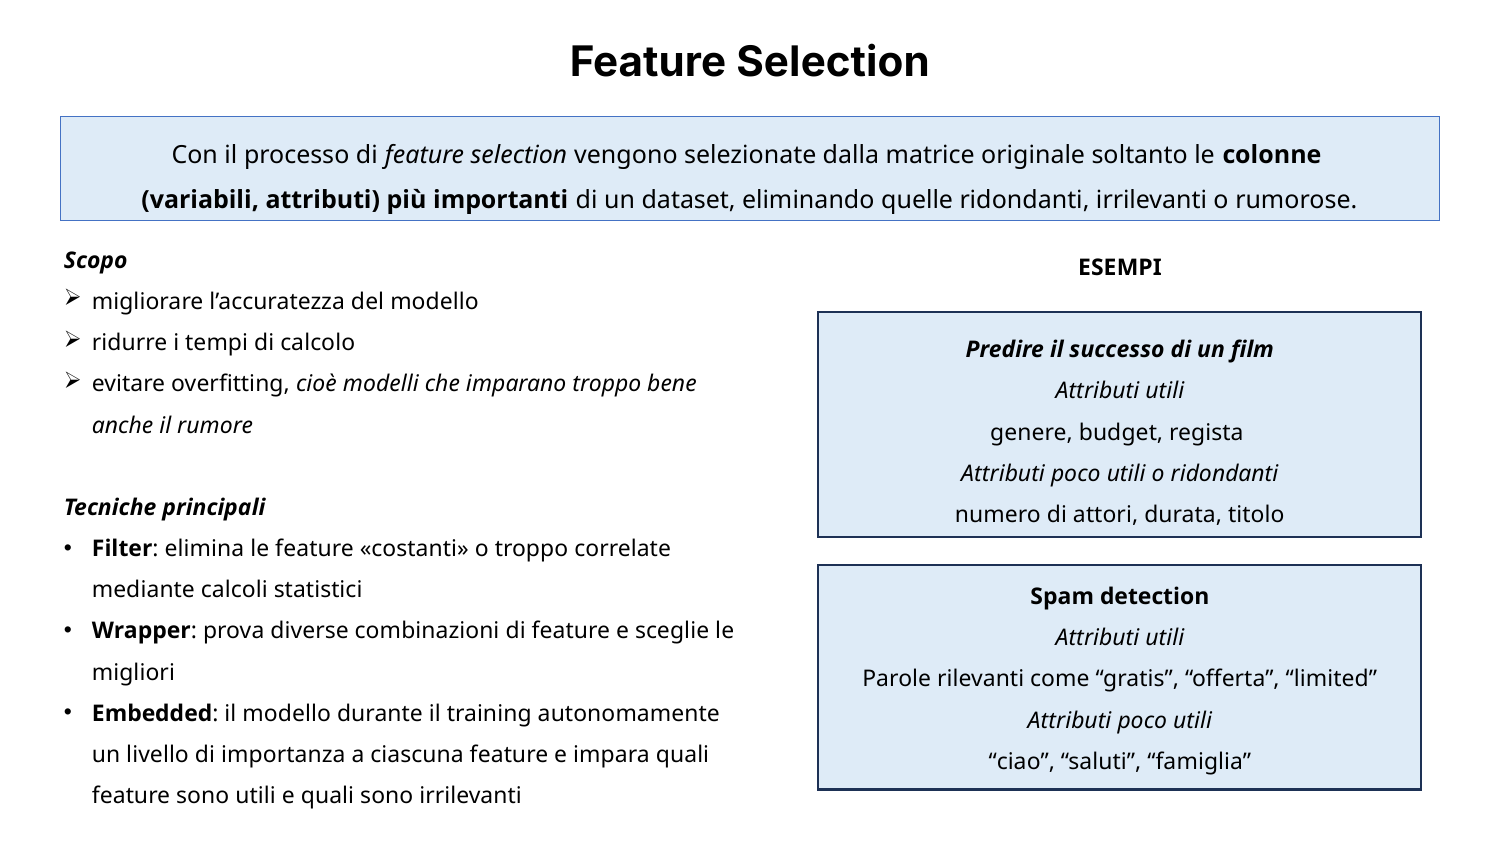

Feature Selection
Con il processo di feature selection vengono selezionate dalla matrice originale soltanto le colonne
(variabili, attributi) più importanti di un dataset, eliminando quelle ridondanti, irrilevanti o rumorose.
Scopo
migliorare l’accuratezza del modello
ridurre i tempi di calcolo
evitare overfitting, cioè modelli che imparano troppo bene anche il rumore

Tecniche principali
Filter: elimina le feature «costanti» o troppo correlate mediante calcoli statistici
Wrapper: prova diverse combinazioni di feature e sceglie le migliori
Embedded: il modello durante il training autonomamente un livello di importanza a ciascuna feature e impara quali feature sono utili e quali sono irrilevanti
ESEMPI

Predire il successo di un film
Attributi utili
genere, budget, regista
Attributi poco utili o ridondanti
numero di attori, durata, titolo

Spam detection
Attributi utili
Parole rilevanti come “gratis”, “offerta”, “limited”
Attributi poco utili
“ciao”, “saluti”, “famiglia”